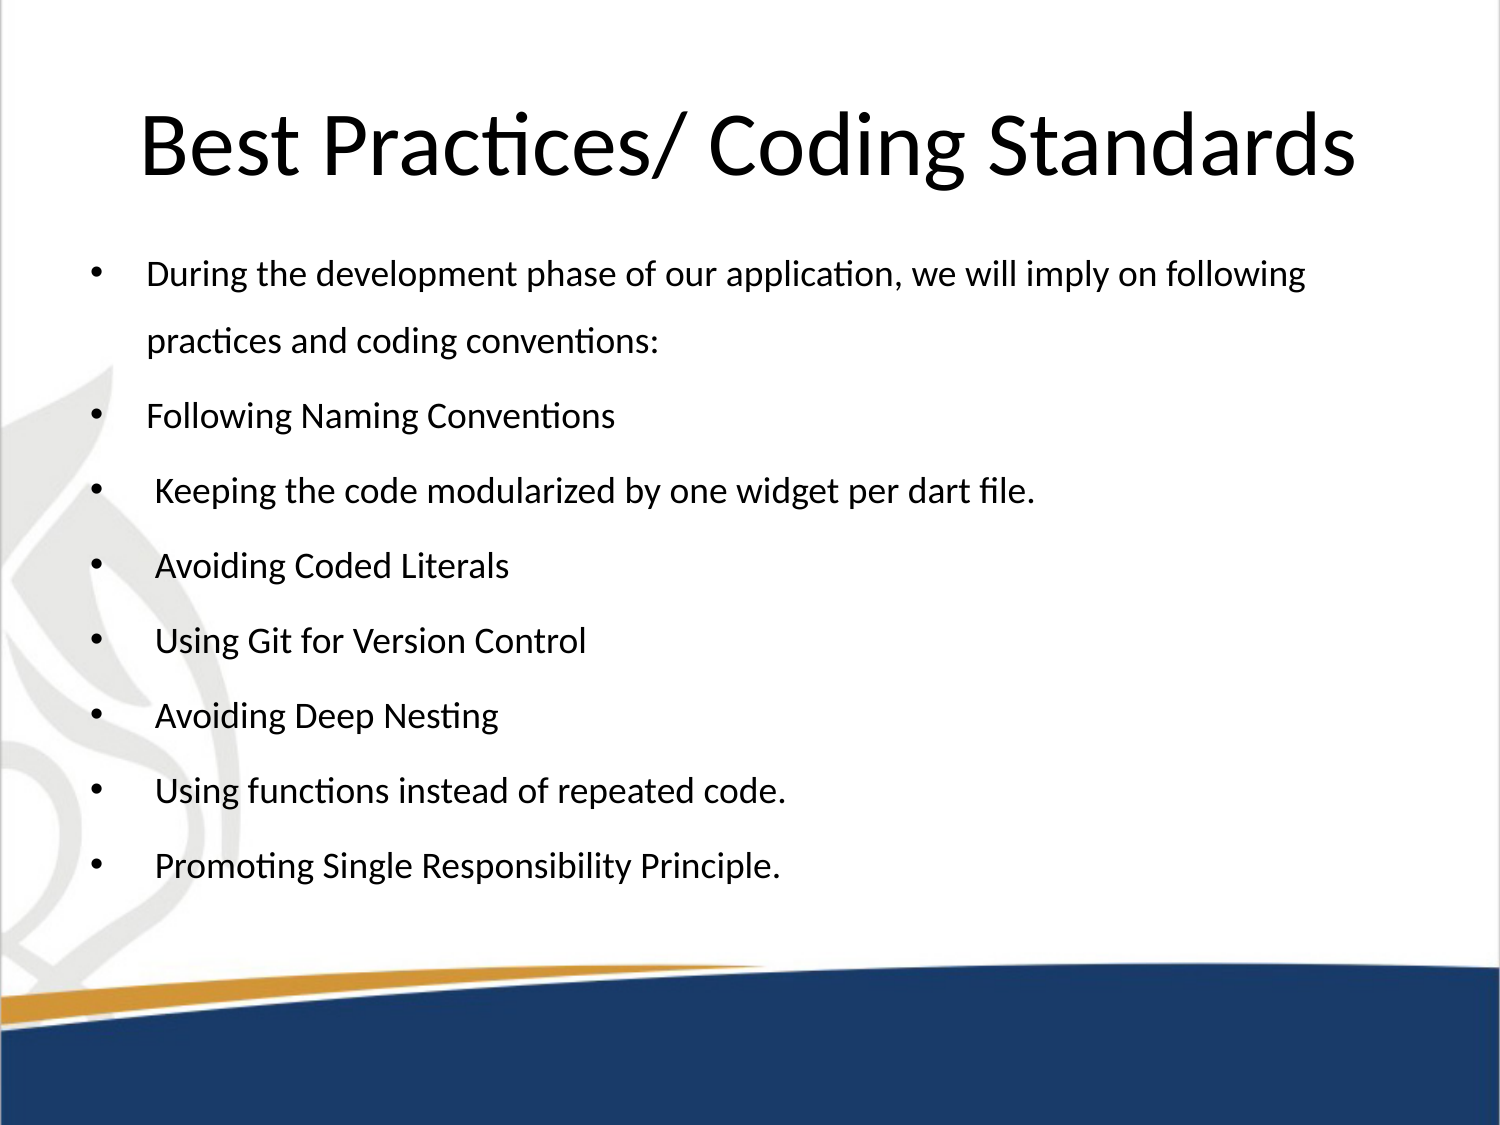

# Best Practices/ Coding Standards
During the development phase of our application, we will imply on following practices and coding conventions:
Following Naming Conventions
 Keeping the code modularized by one widget per dart file.
 Avoiding Coded Literals
 Using Git for Version Control
 Avoiding Deep Nesting
 Using functions instead of repeated code.
 Promoting Single Responsibility Principle.